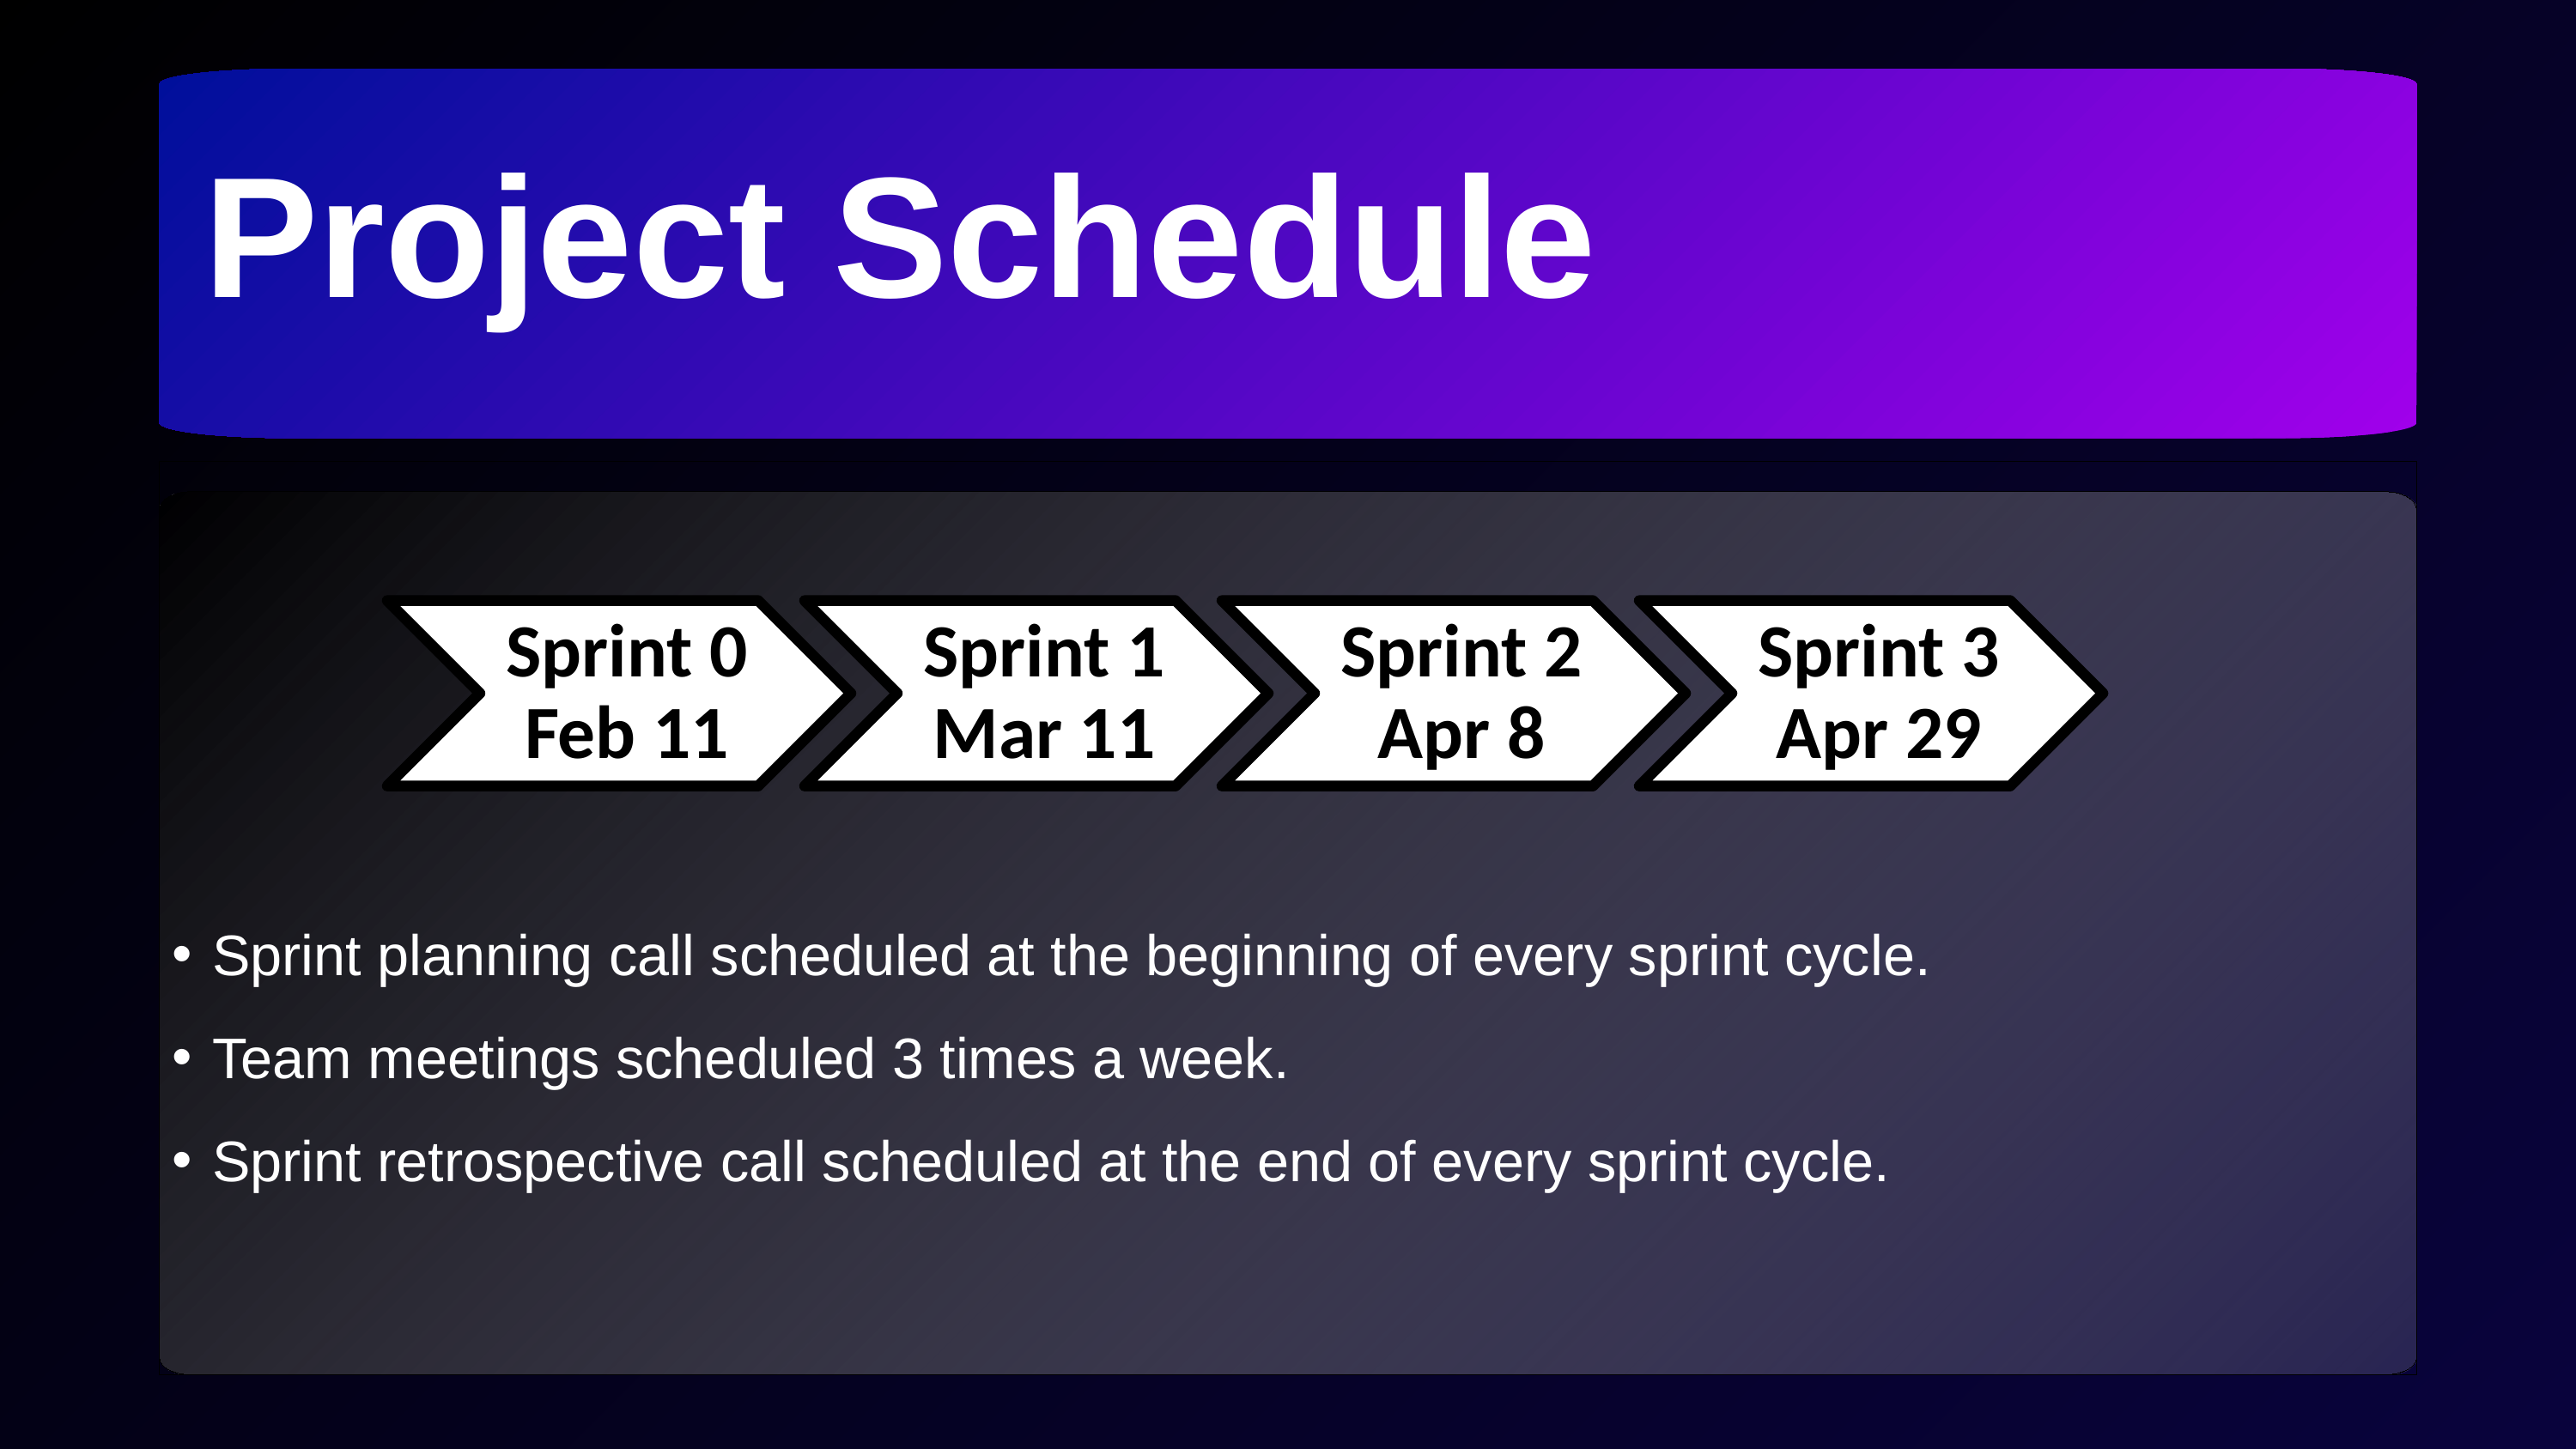

Project Schedule

Sprint planning call scheduled at the beginning of every sprint cycle.
Team meetings scheduled 3 times a week.
Sprint retrospective call scheduled at the end of every sprint cycle.

Sprint 0 Feb 11
Sprint 1 Mar 11
Sprint 2 Apr 8
Sprint 3 Apr 29